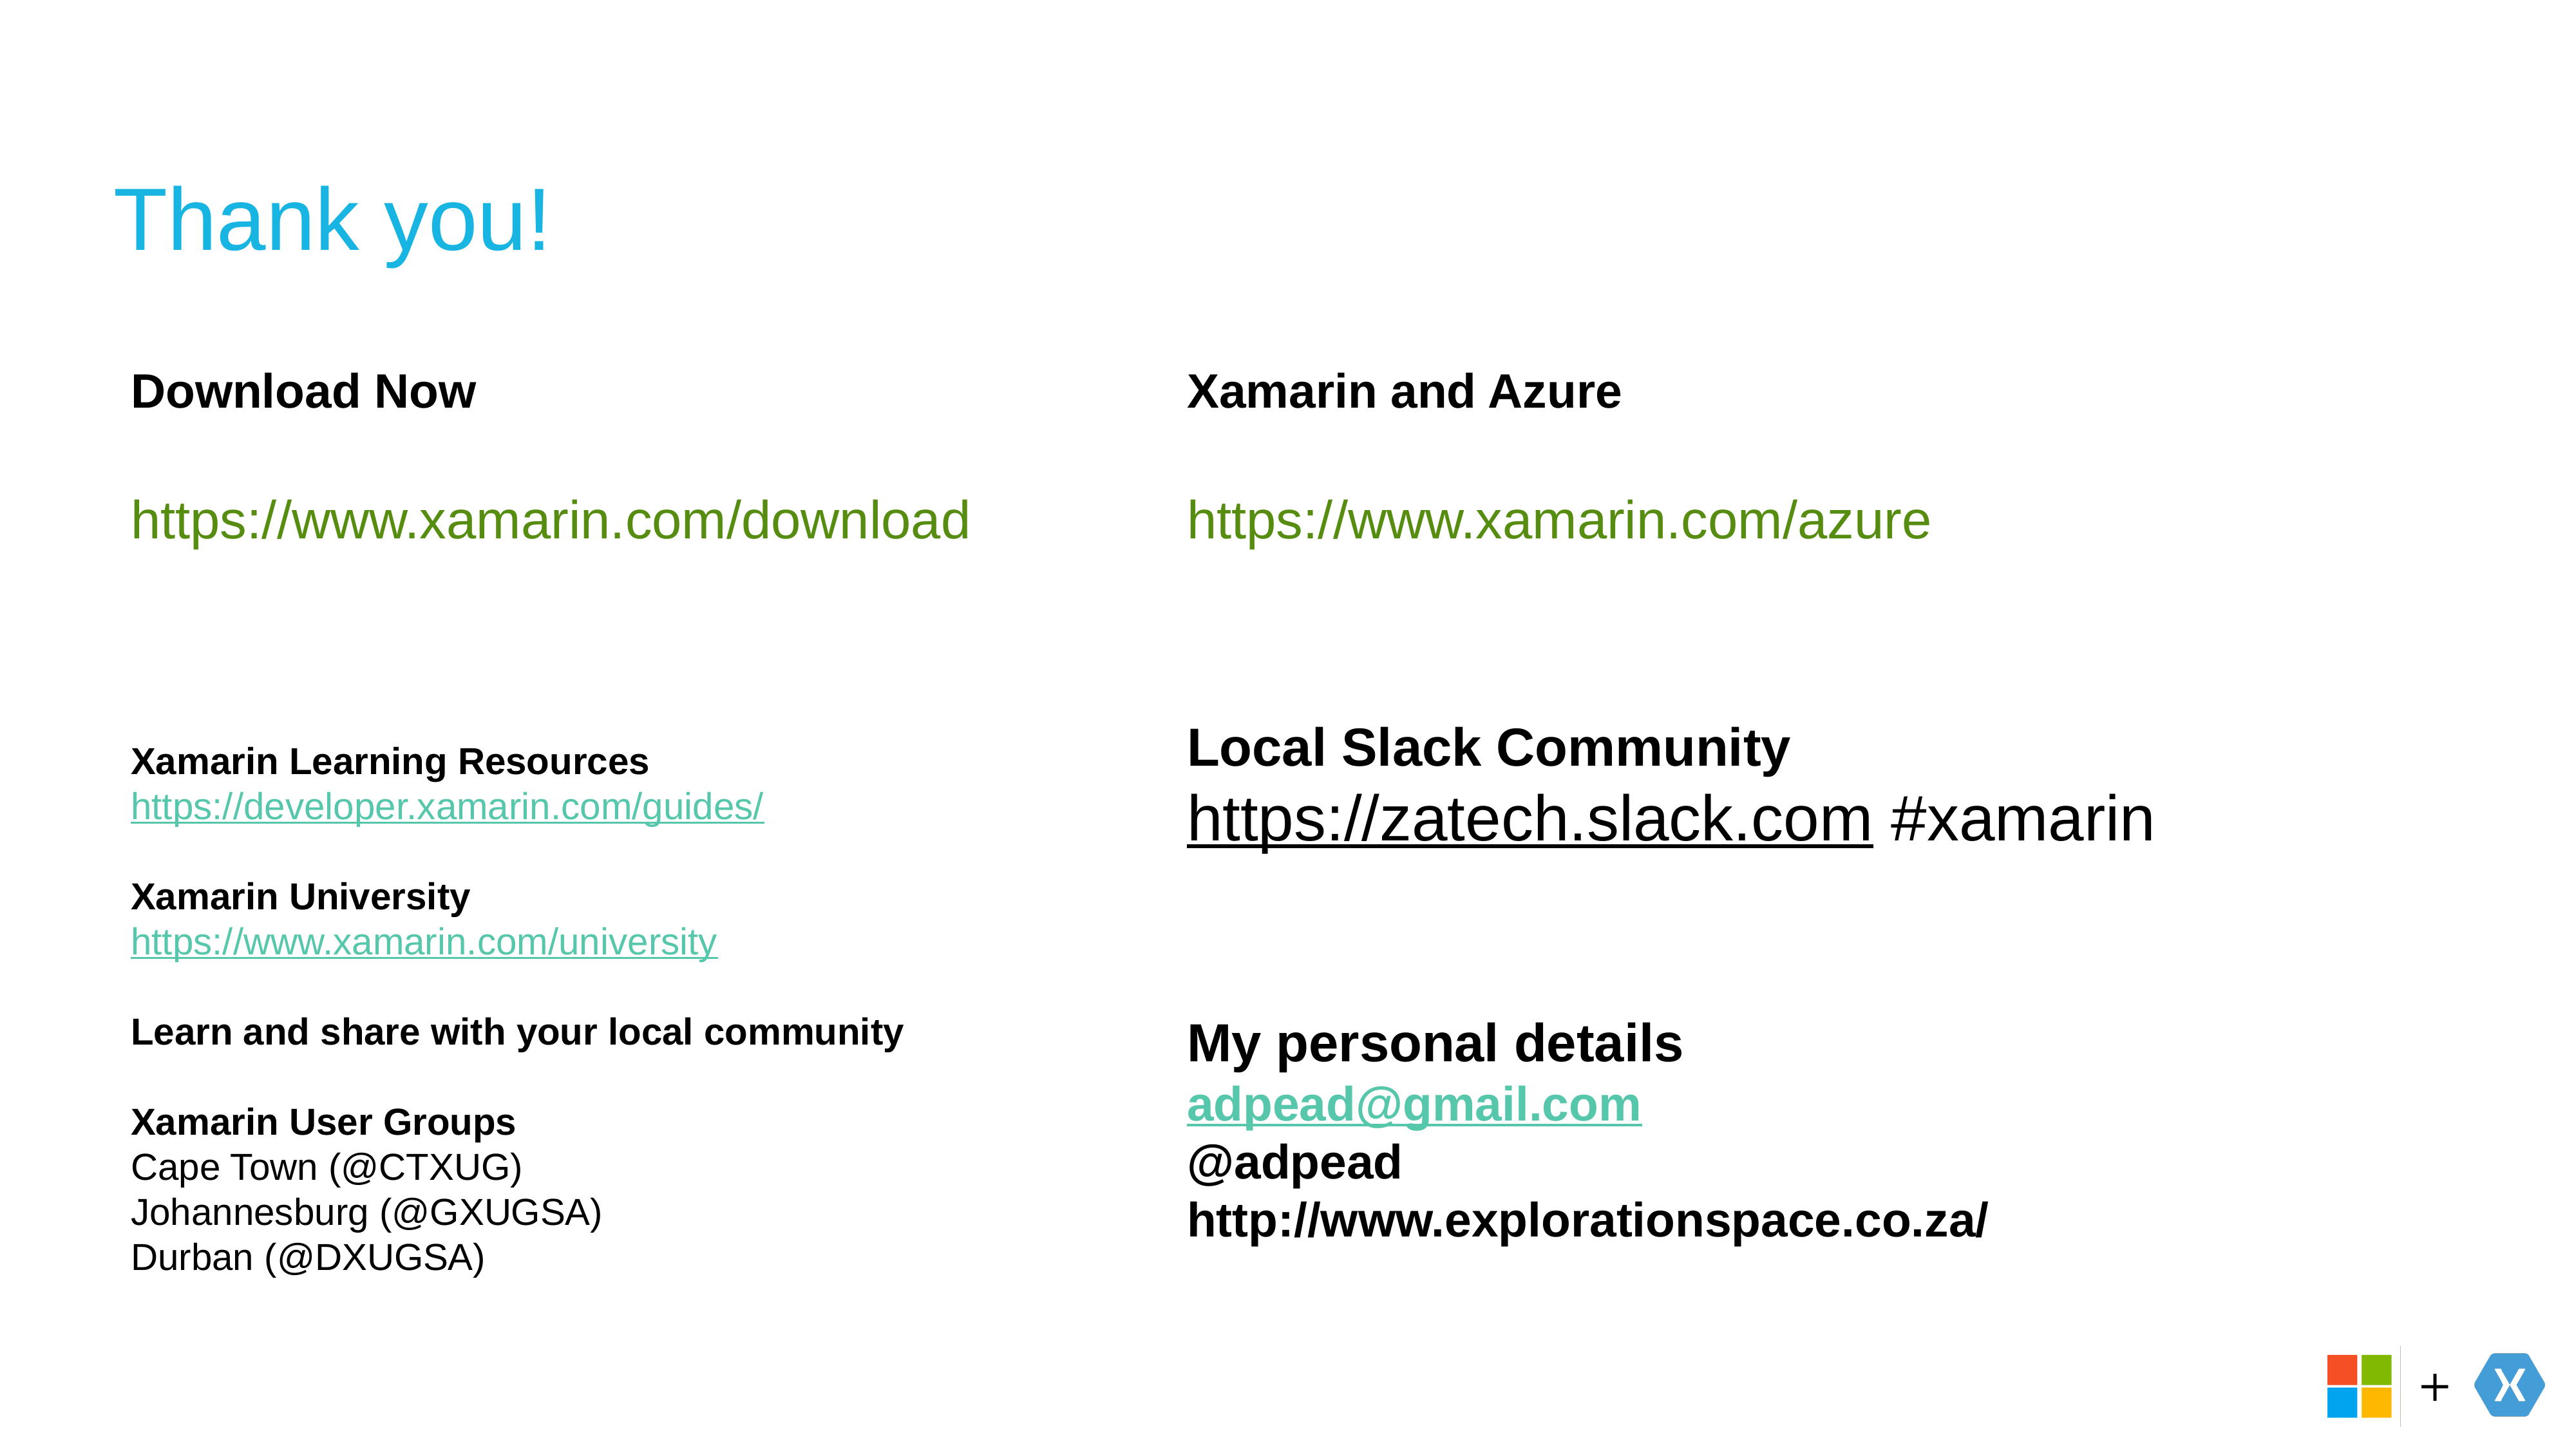

# Thank you!
Download Now

https://www.xamarin.com/download
Xamarin and Azure

https://www.xamarin.com/azure
Local Slack Community
https://zatech.slack.com #xamarin

My personal details
adpead@gmail.com
@adpead
http://www.explorationspace.co.za/

Xamarin Learning Resources
https://developer.xamarin.com/guides/

Xamarin University
https://www.xamarin.com/university

Learn and share with your local community

Xamarin User Groups
Cape Town (@CTXUG)
Johannesburg (@GXUGSA)
Durban (@DXUGSA)